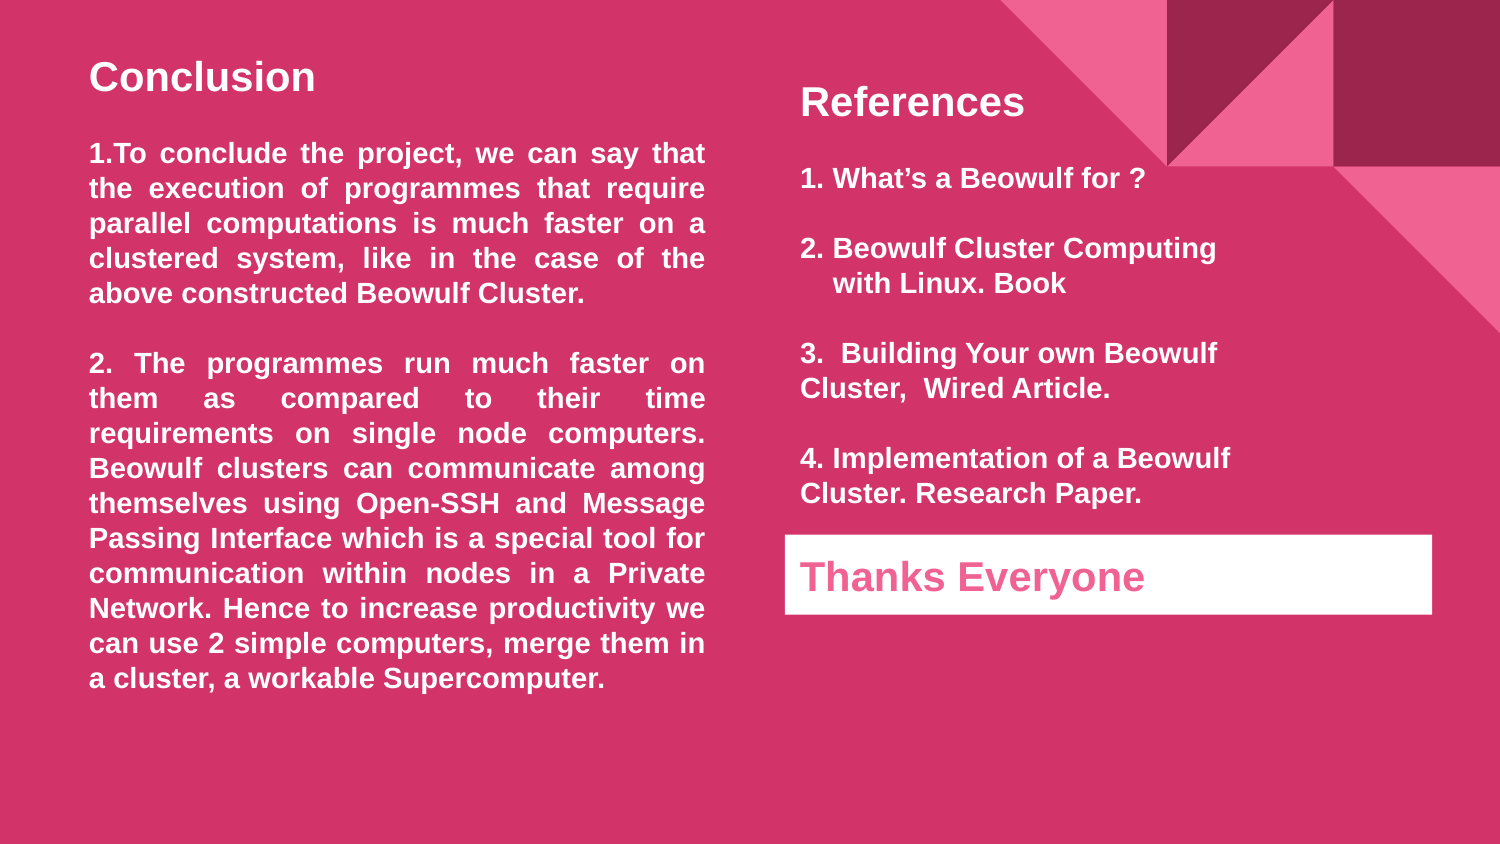

Conclusion

1.To conclude the project, we can say that the execution of programmes that require parallel computations is much faster on a clustered system, like in the case of the above constructed Beowulf Cluster.

2. The programmes run much faster on them as compared to their time requirements on single node computers. Beowulf clusters can communicate among themselves using Open-SSH and Message Passing Interface which is a special tool for communication within nodes in a Private Network. Hence to increase productivity we can use 2 simple computers, merge them in a cluster, a workable Supercomputer.

References

1. What’s a Beowulf for ?

2. Beowulf Cluster Computing
    with Linux. Book

3.  Building Your own Beowulf Cluster,  Wired Article.

4. Implementation of a Beowulf Cluster. Research Paper.

Thanks Everyone